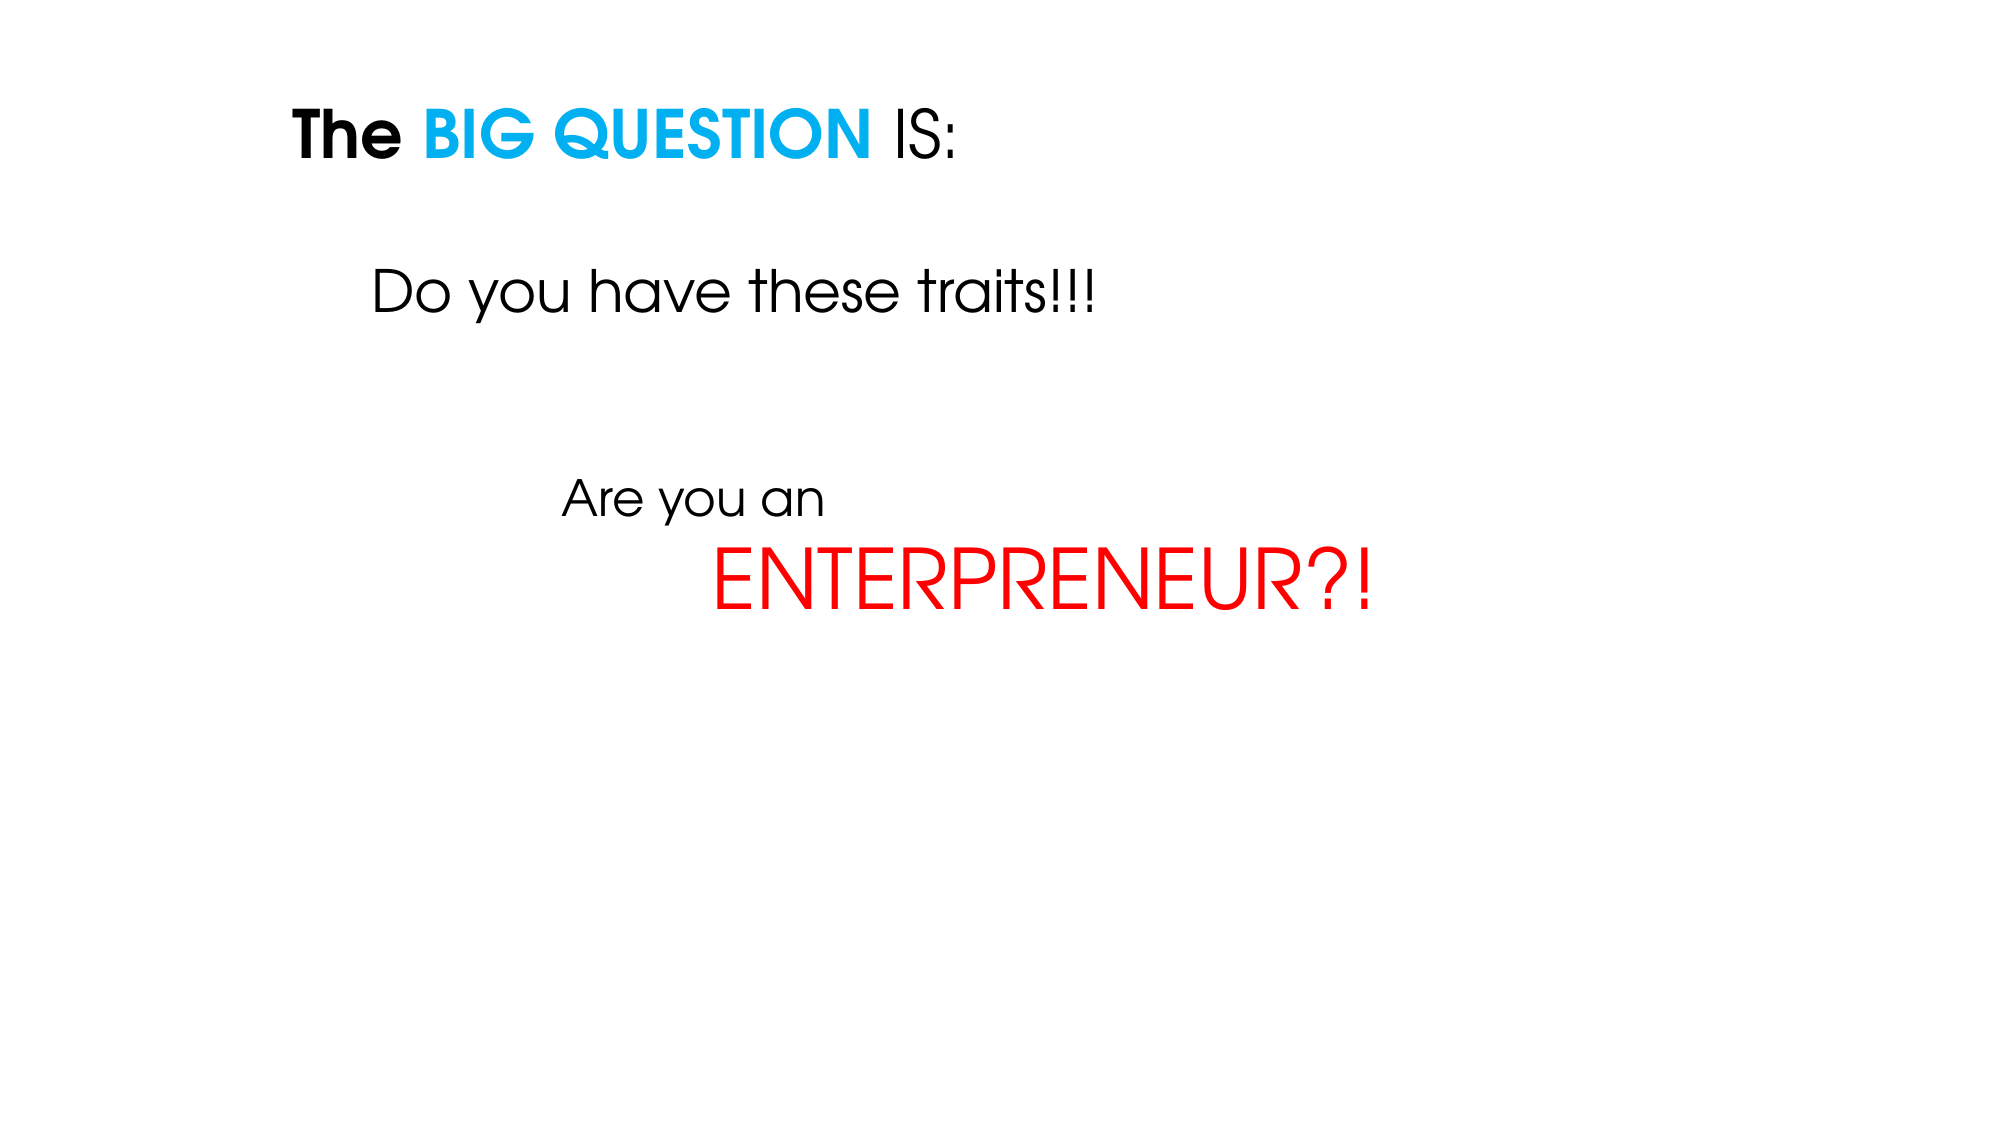

The BIG QUESTION IS:
Do you have these traits!!!
Are you an
	ENTERPRENEUR?!